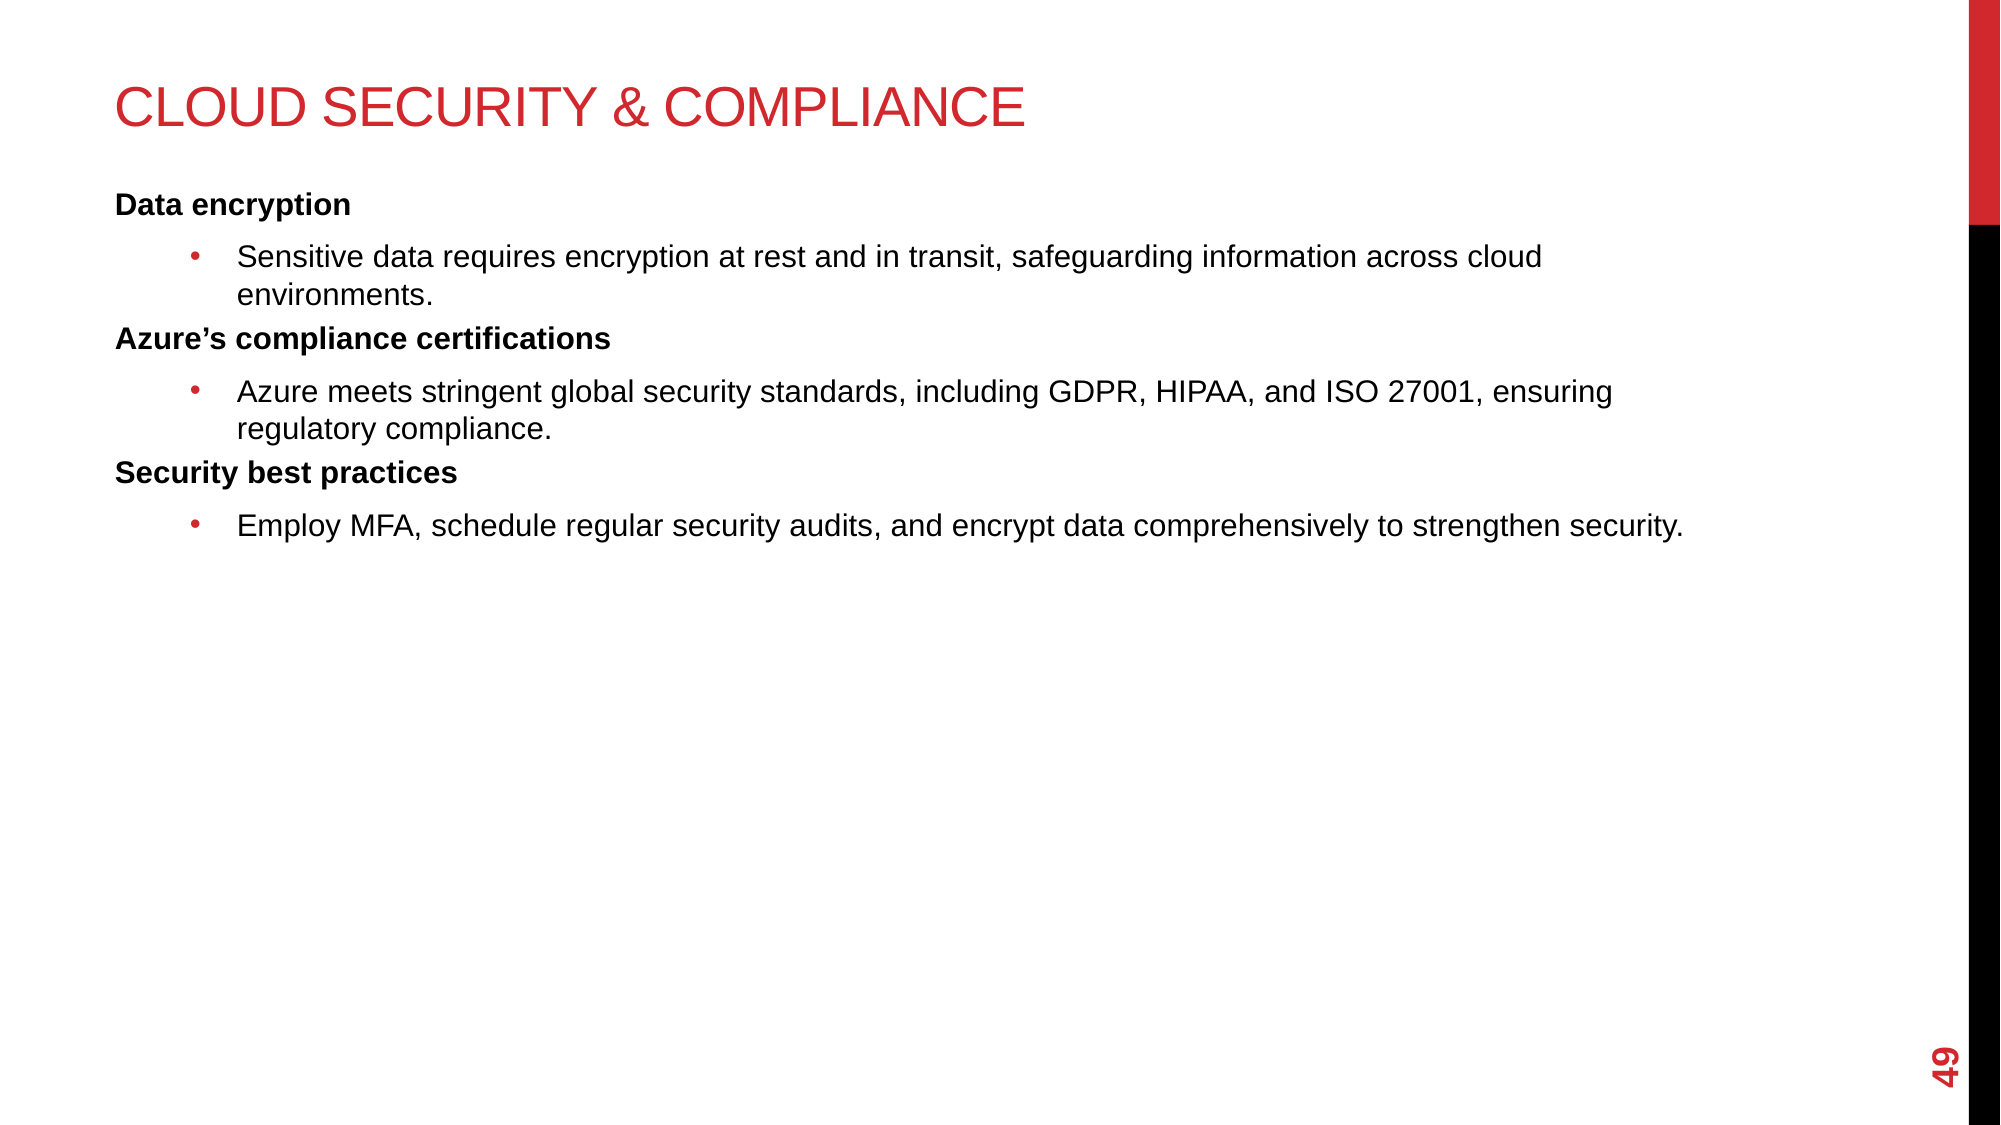

# Cloud Security & Compliance
Data encryption
Sensitive data requires encryption at rest and in transit, safeguarding information across cloud environments.
Azure’s compliance certifications
Azure meets stringent global security standards, including GDPR, HIPAA, and ISO 27001, ensuring regulatory compliance.
Security best practices
Employ MFA, schedule regular security audits, and encrypt data comprehensively to strengthen security.
49